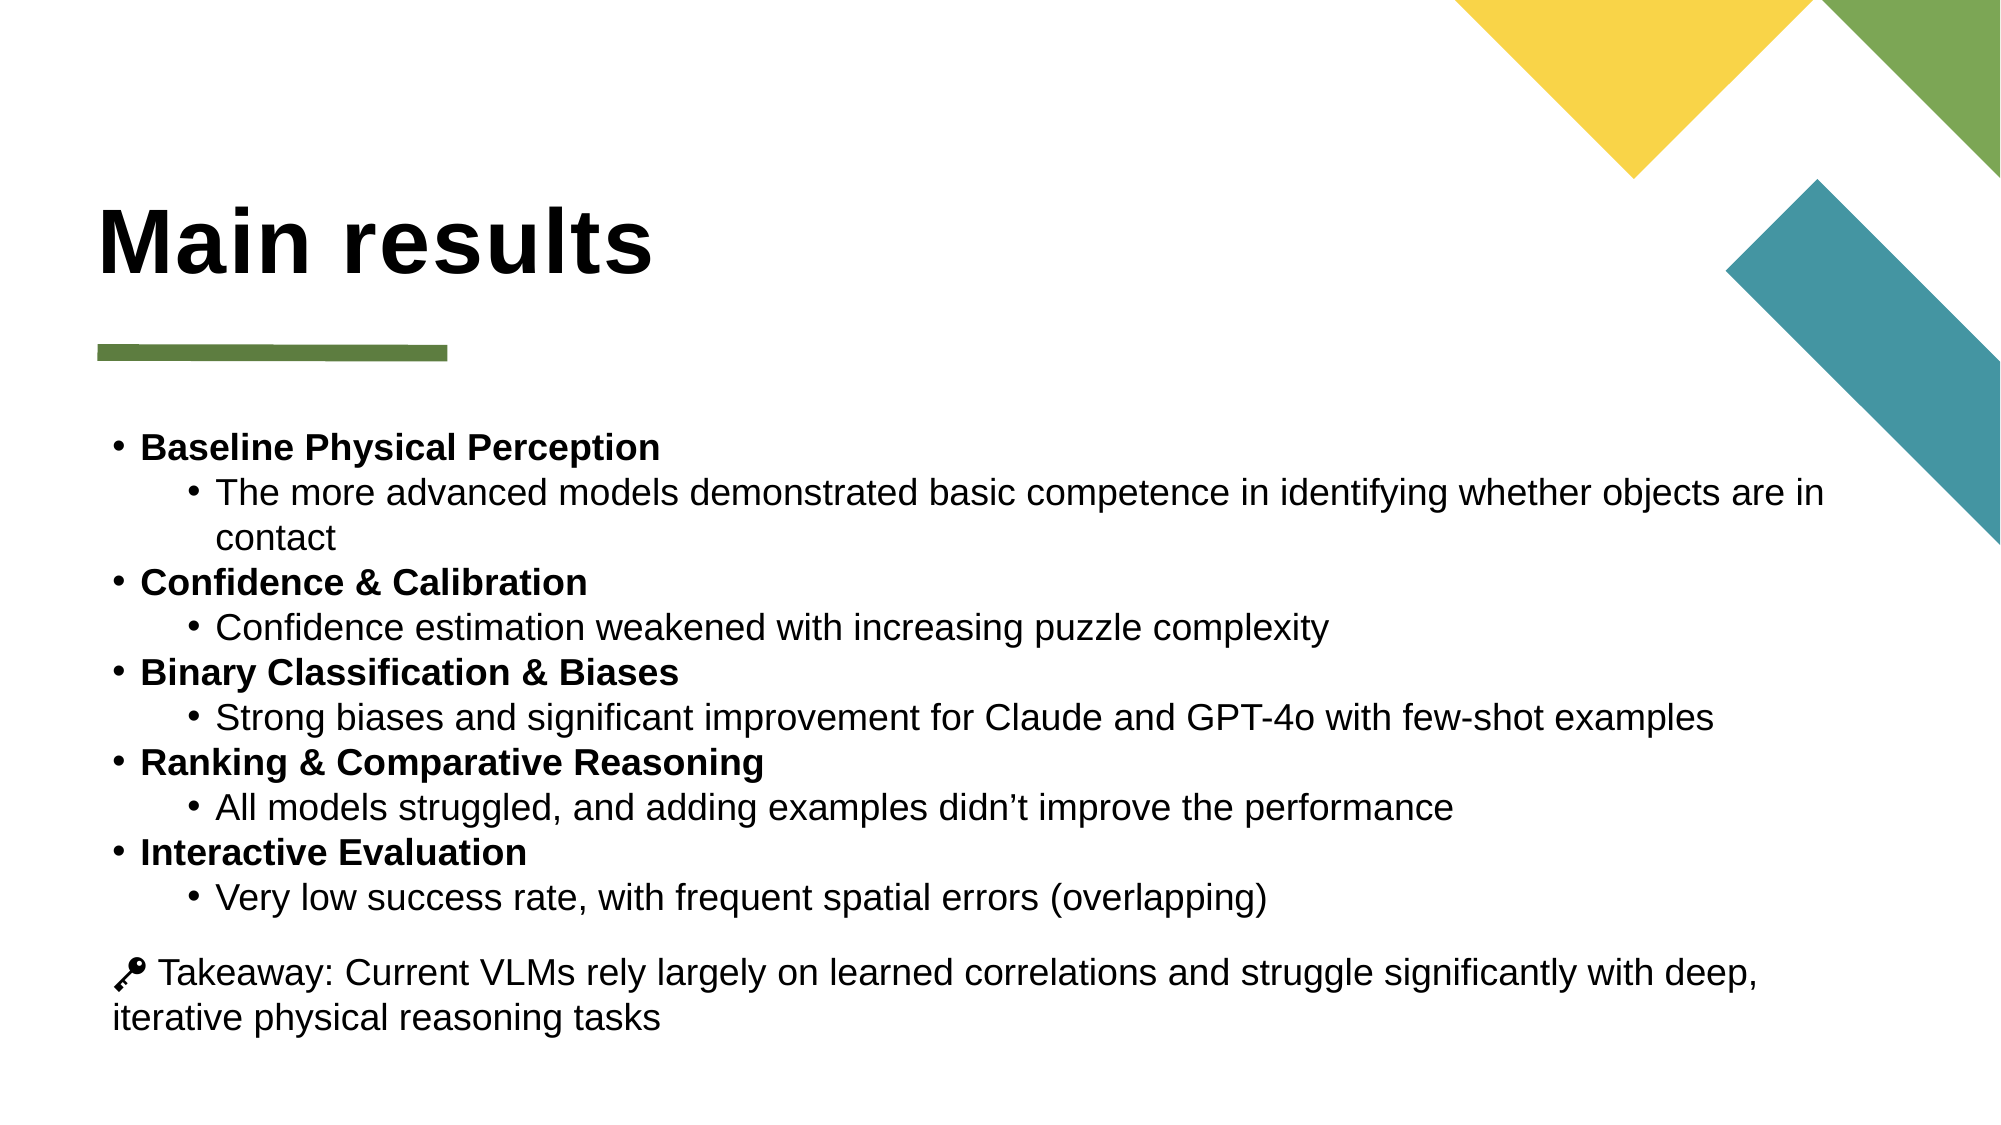

# Main results
Baseline Physical Perception
The more advanced models demonstrated basic competence in identifying whether objects are in contact
Confidence & Calibration
Confidence estimation weakened with increasing puzzle complexity
Binary Classification & Biases
Strong biases and significant improvement for Claude and GPT-4o with few-shot examples
Ranking & Comparative Reasoning
All models struggled, and adding examples didn’t improve the performance
Interactive Evaluation
Very low success rate, with frequent spatial errors (overlapping)
🔑 Takeaway: Current VLMs rely largely on learned correlations and struggle significantly with deep, iterative physical reasoning tasks